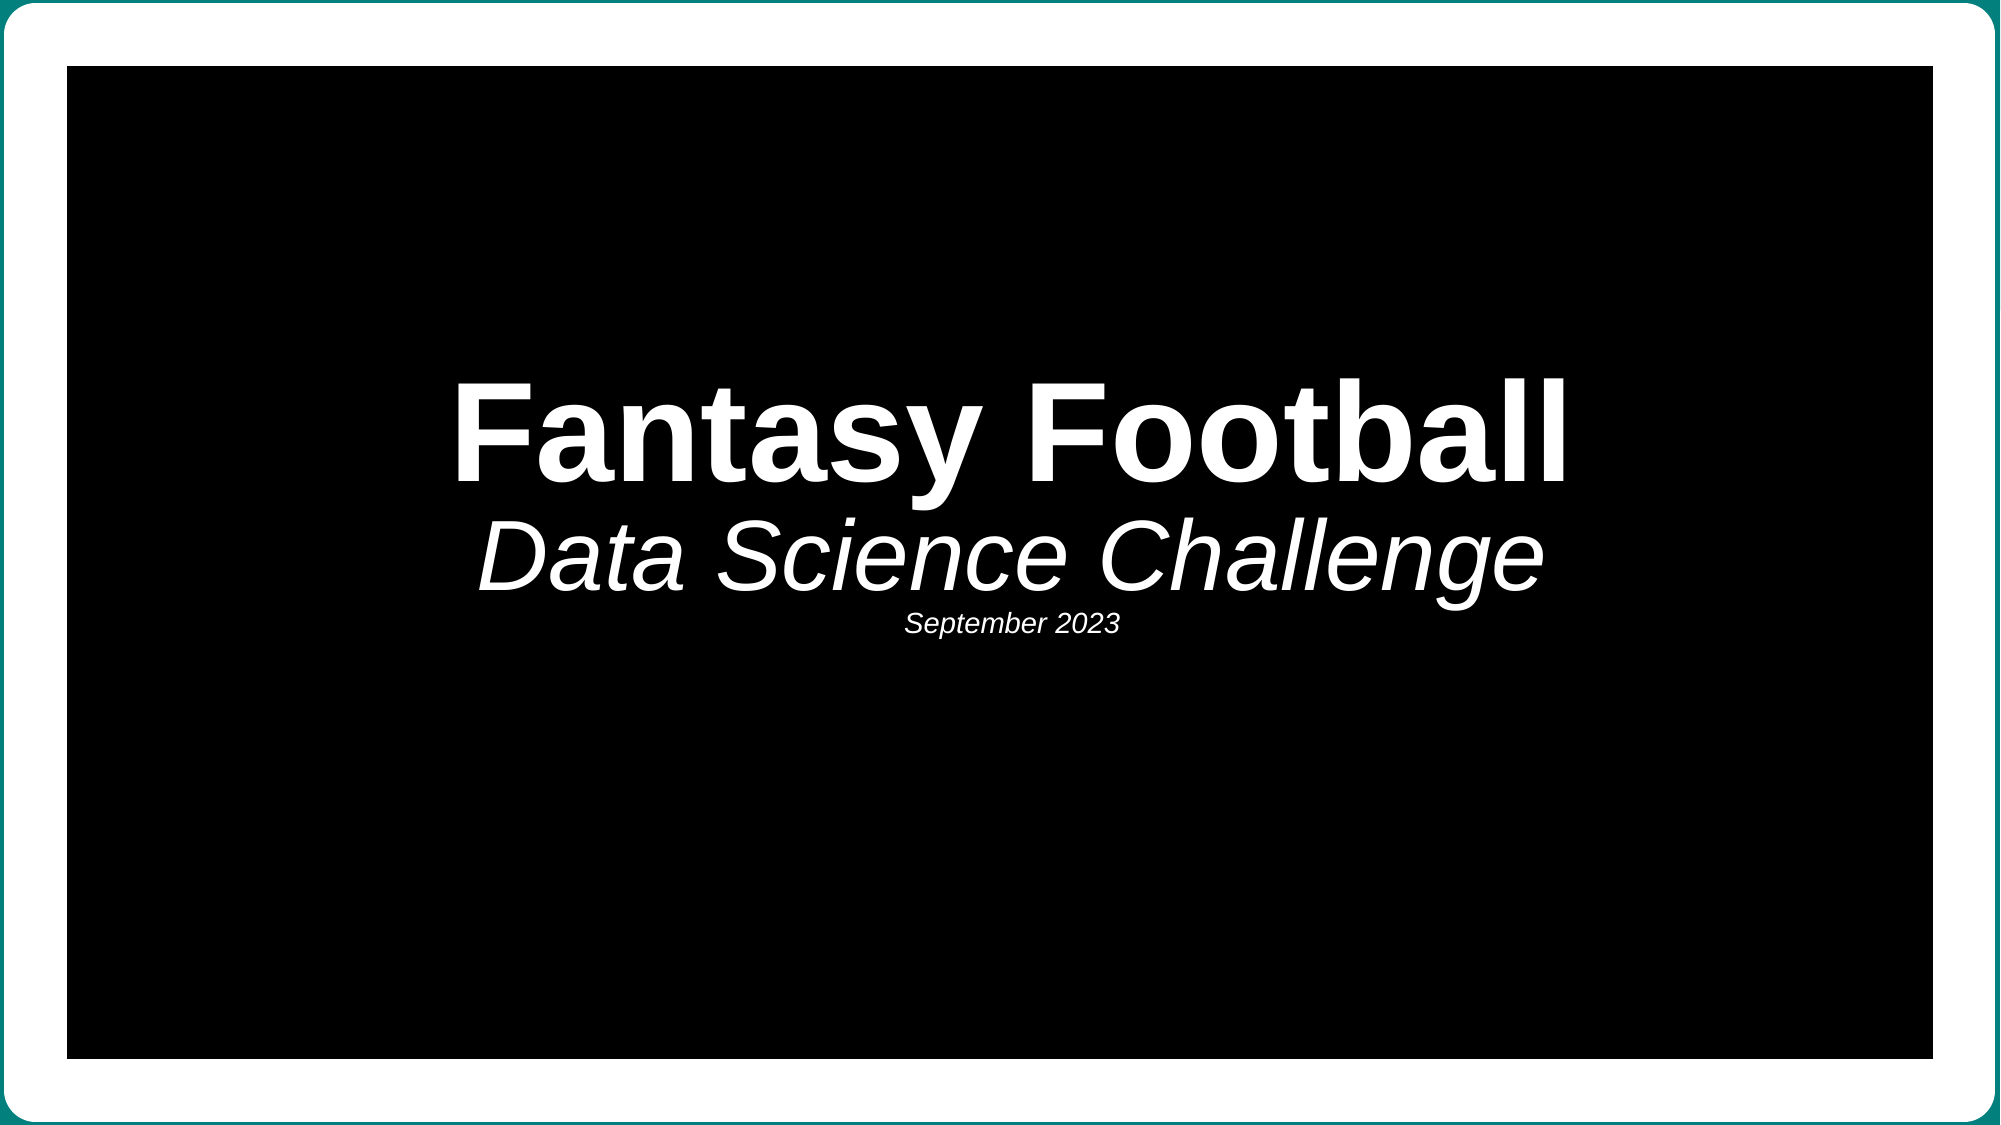

Fantasy Football
Data Science Challenge
September 2023